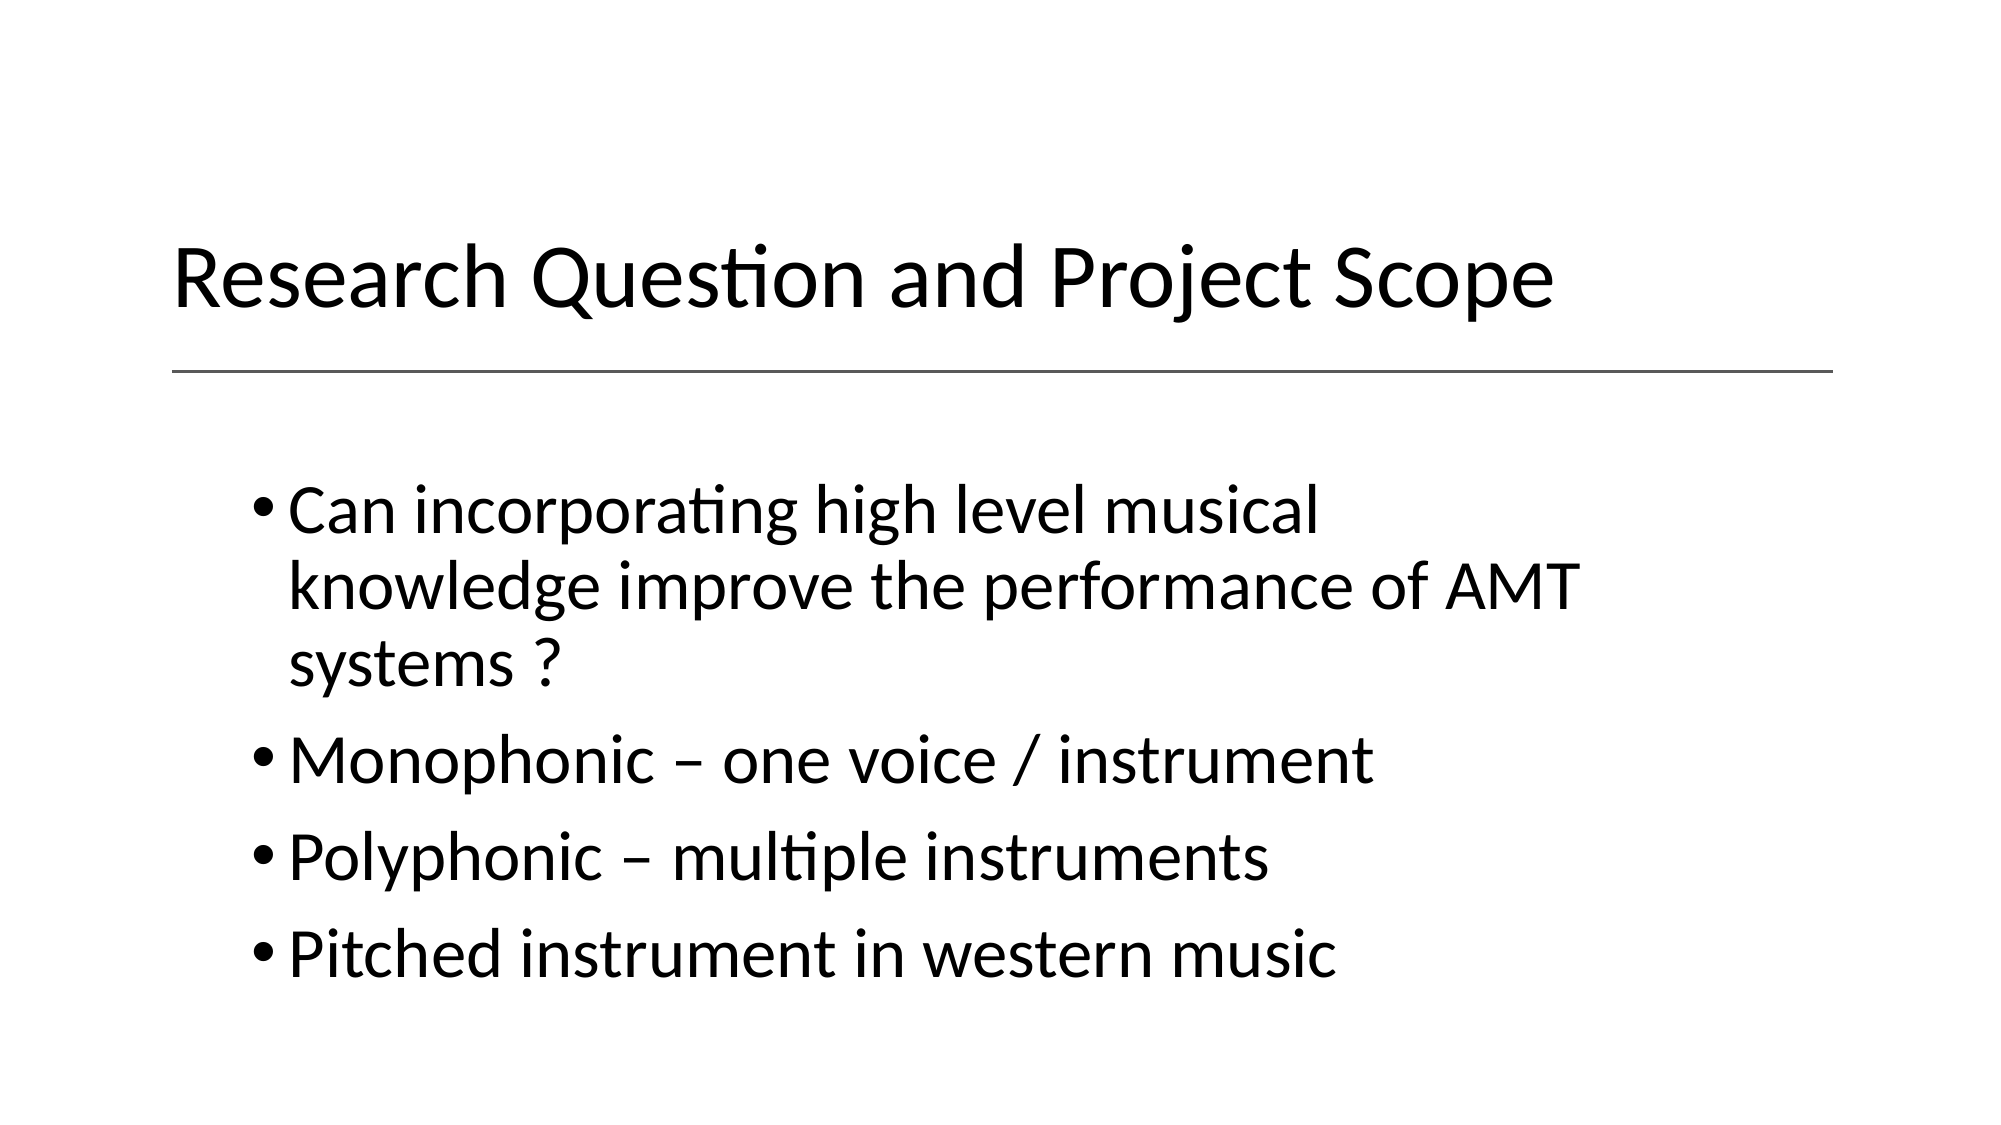

# Research Question and Project Scope

Can incorporating high level musical knowledge improve the performance of AMT systems ?
Monophonic – one voice / instrument
Polyphonic – multiple instruments
Pitched instrument in western music